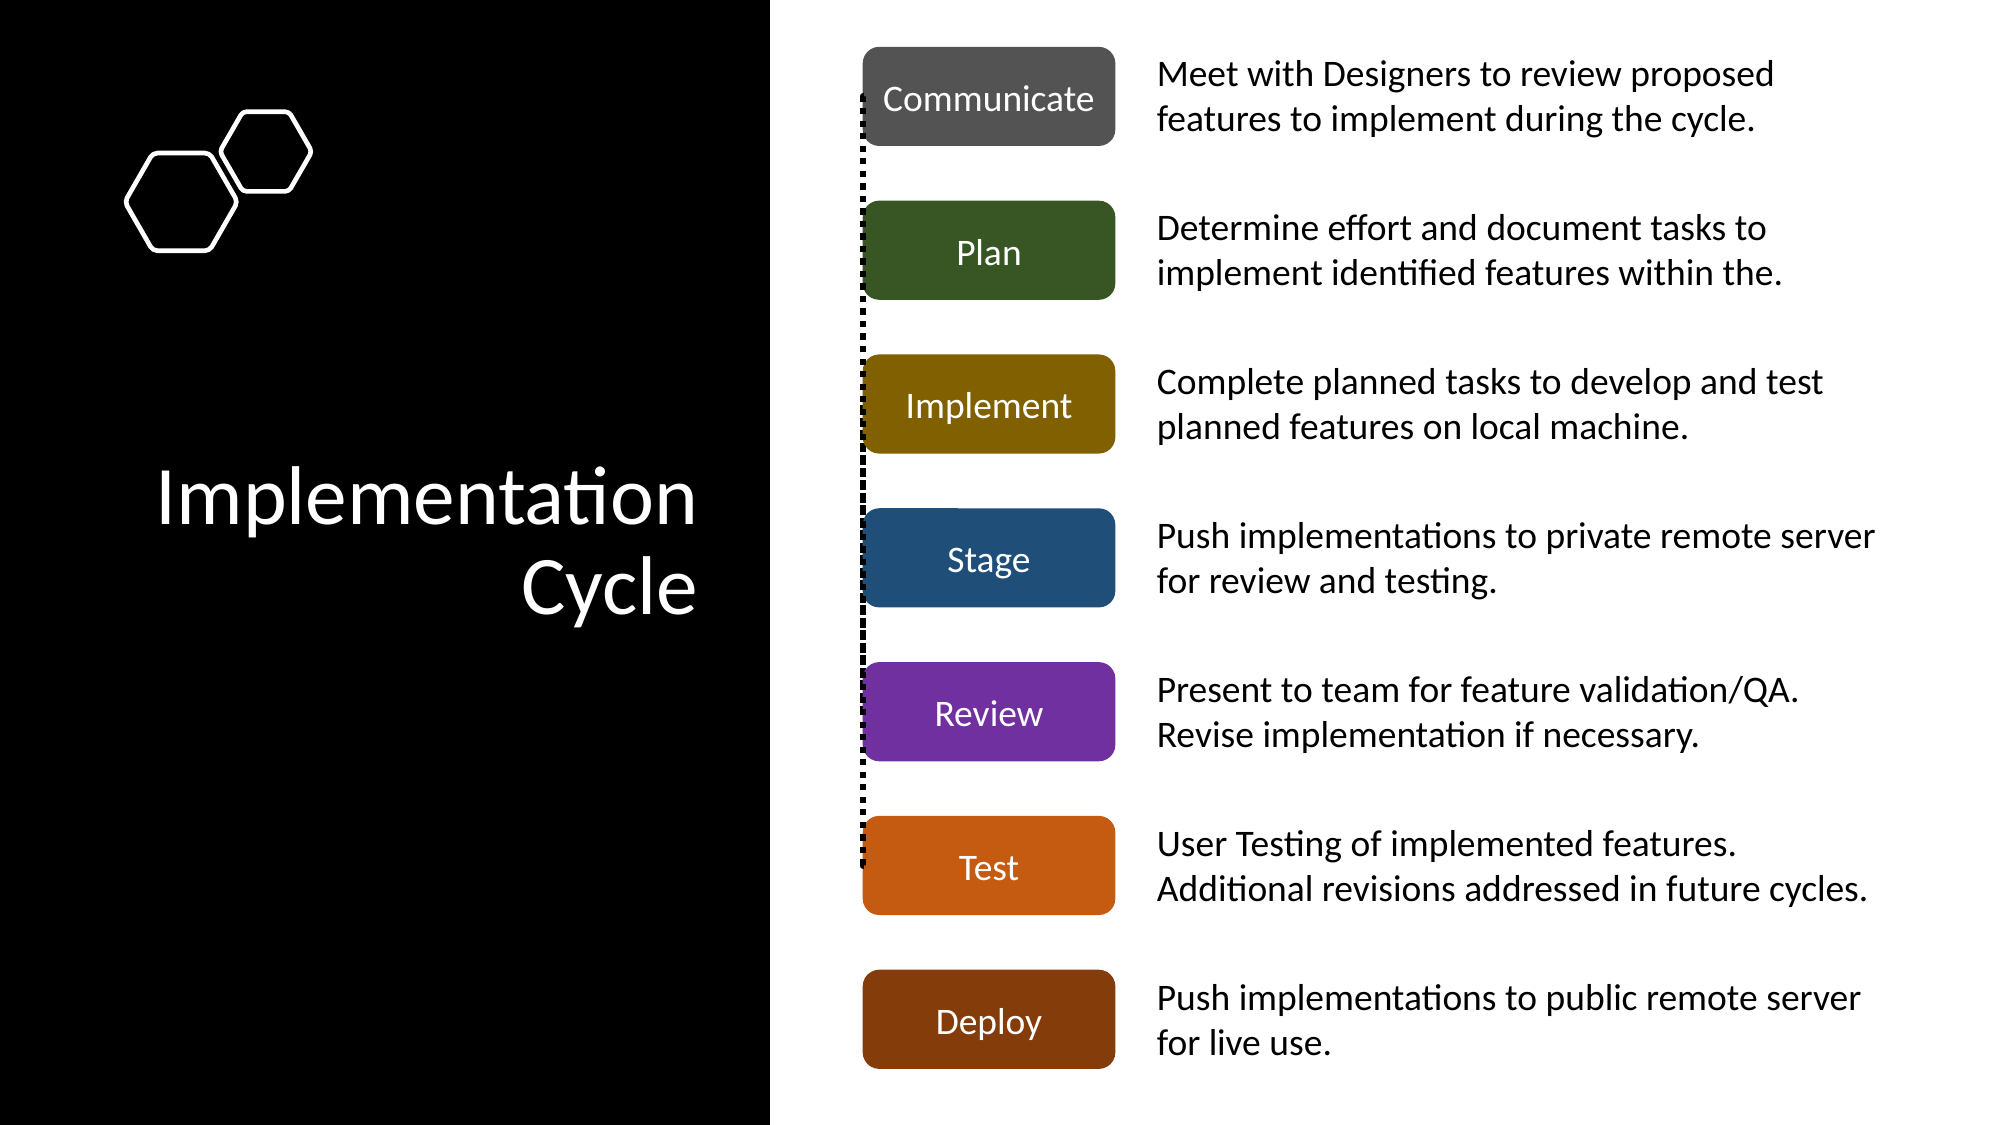

Meet with Designers to review proposed features to implement during the cycle.
Communicate

# Implementation Cycle
Determine effort and document tasks to implement identified features within the.
Plan
Complete planned tasks to develop and test planned features on local machine.
Implement
Push implementations to private remote server for review and testing.
Stage
Present to team for feature validation/QA. Revise implementation if necessary.
Review
User Testing of implemented features. Additional revisions addressed in future cycles.
Test
Push implementations to public remote server for live use.
Deploy